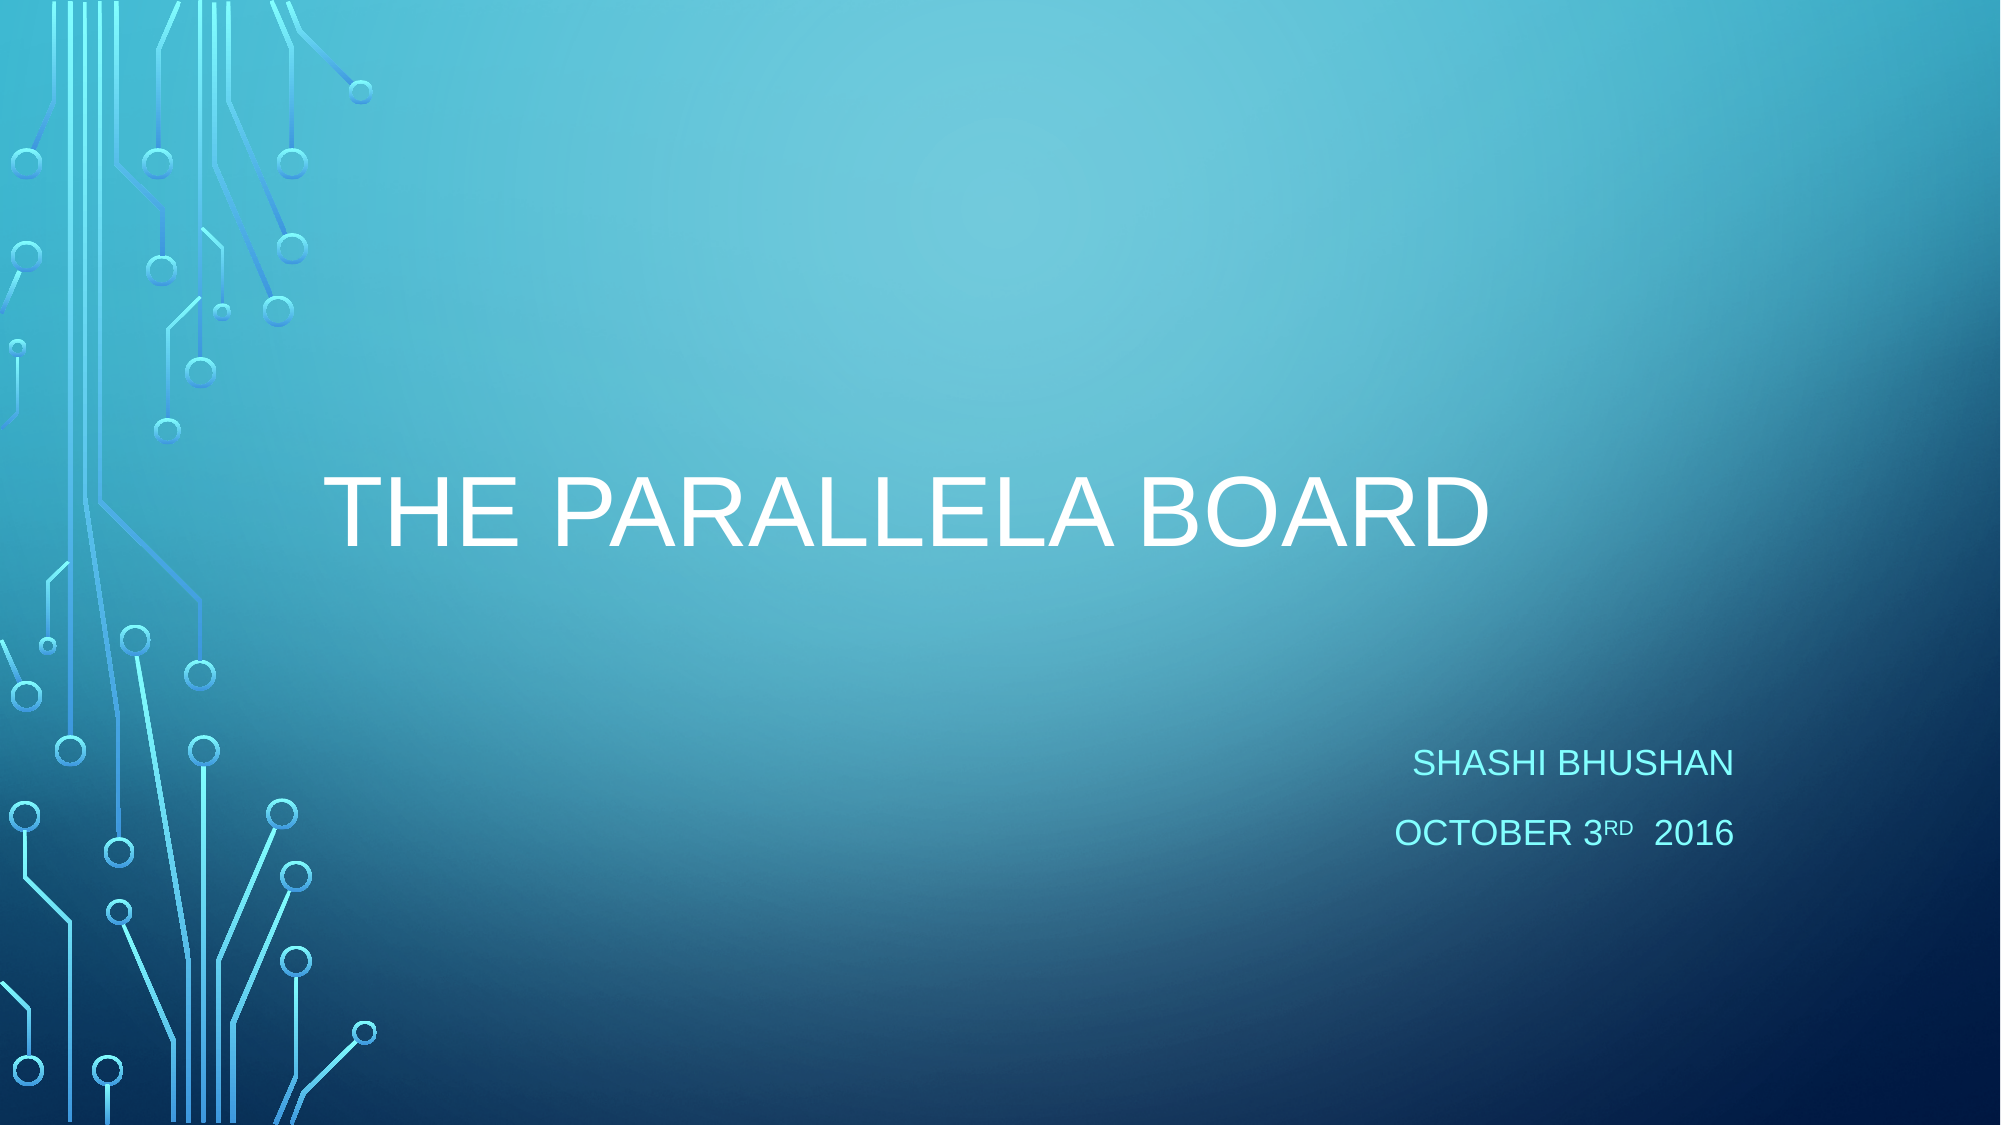

# The Parallela Board

Shashi Bhushan
October 3rd  2016